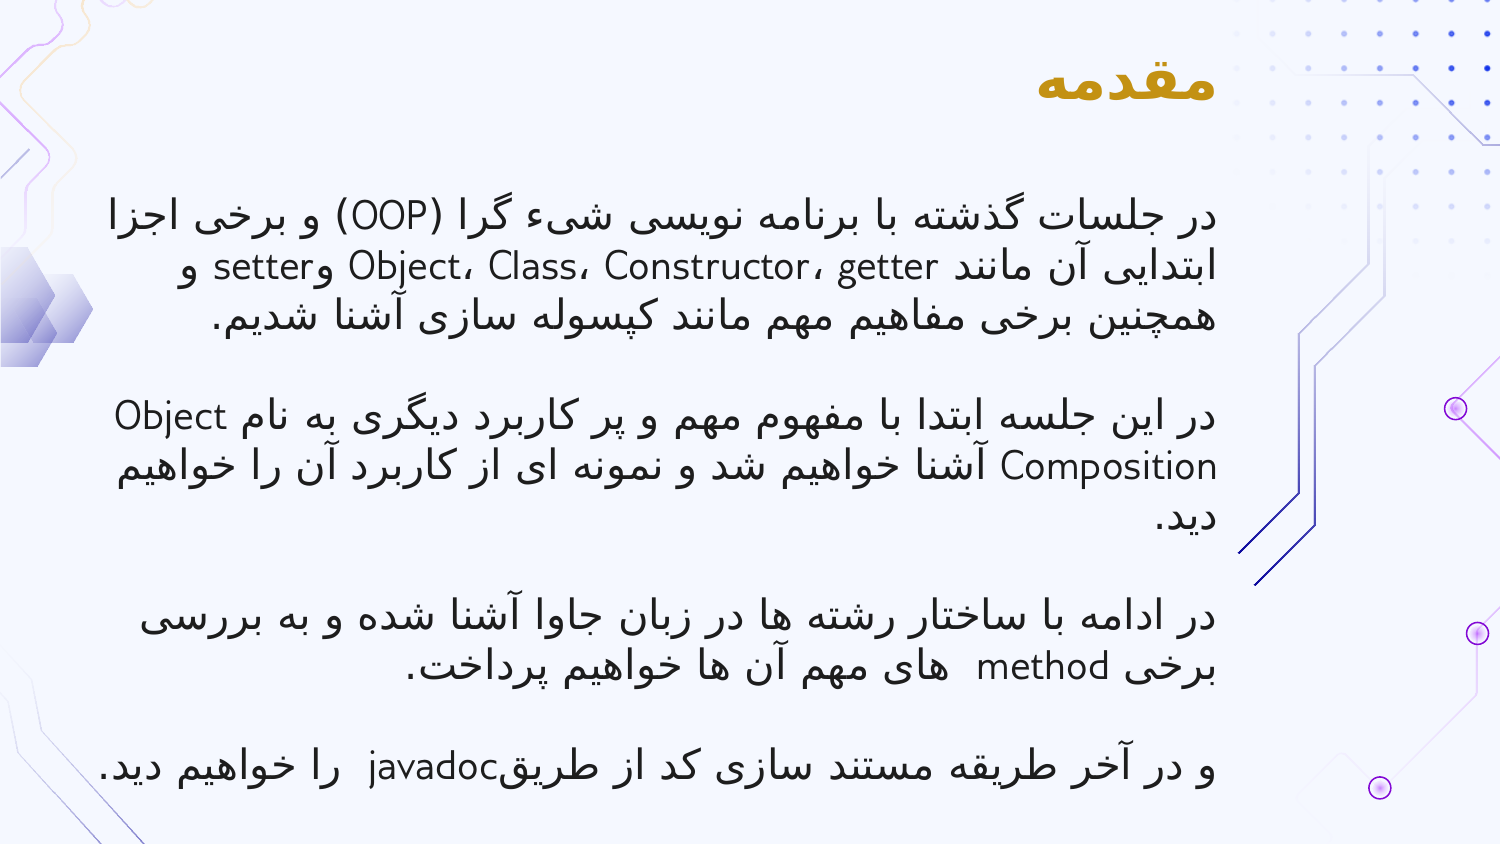

# مقدمه
در جلسات گذشته با برنامه نویسی شیء گرا (OOP) و برخی اجزا ابتدایی آن مانند Object، Class، Constructor، getter وsetter و همچنین برخی مفاهیم مهم مانند کپسوله سازی آشنا شدیم.

در این جلسه ابتدا با مفهوم مهم و پر کاربرد دیگری به نام Object Composition آشنا خواهیم شد و نمونه ای از کاربرد آن را خواهیم دید.

در ادامه با ساختار رشته ها در زبان جاوا آشنا شده و به بررسی برخی method  های مهم آن ها خواهیم پرداخت.

و در آخر طریقه مستند سازی کد از طریقjavadoc  را خواهیم دید.